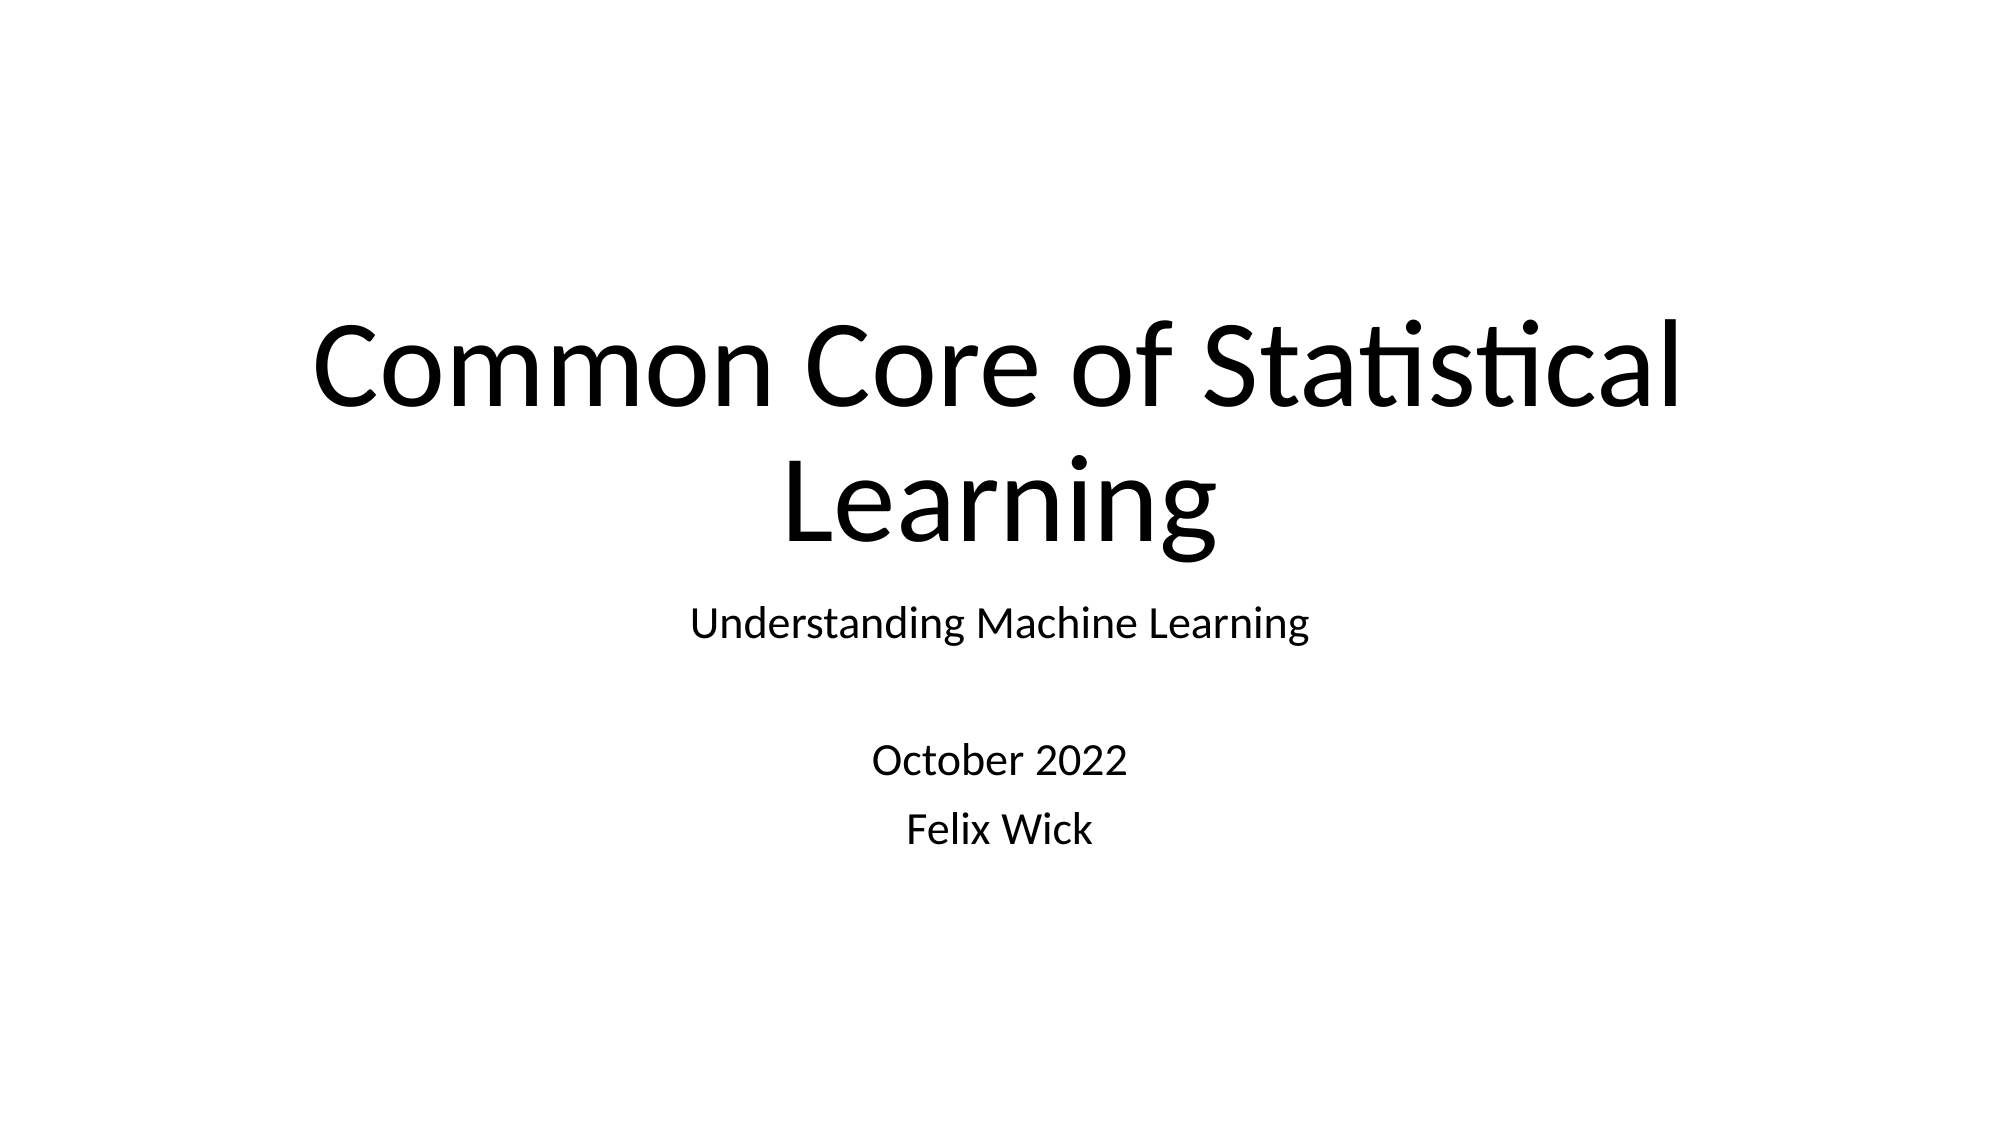

# Common Core of Statistical Learning
Understanding Machine Learning

October 2022
Felix Wick